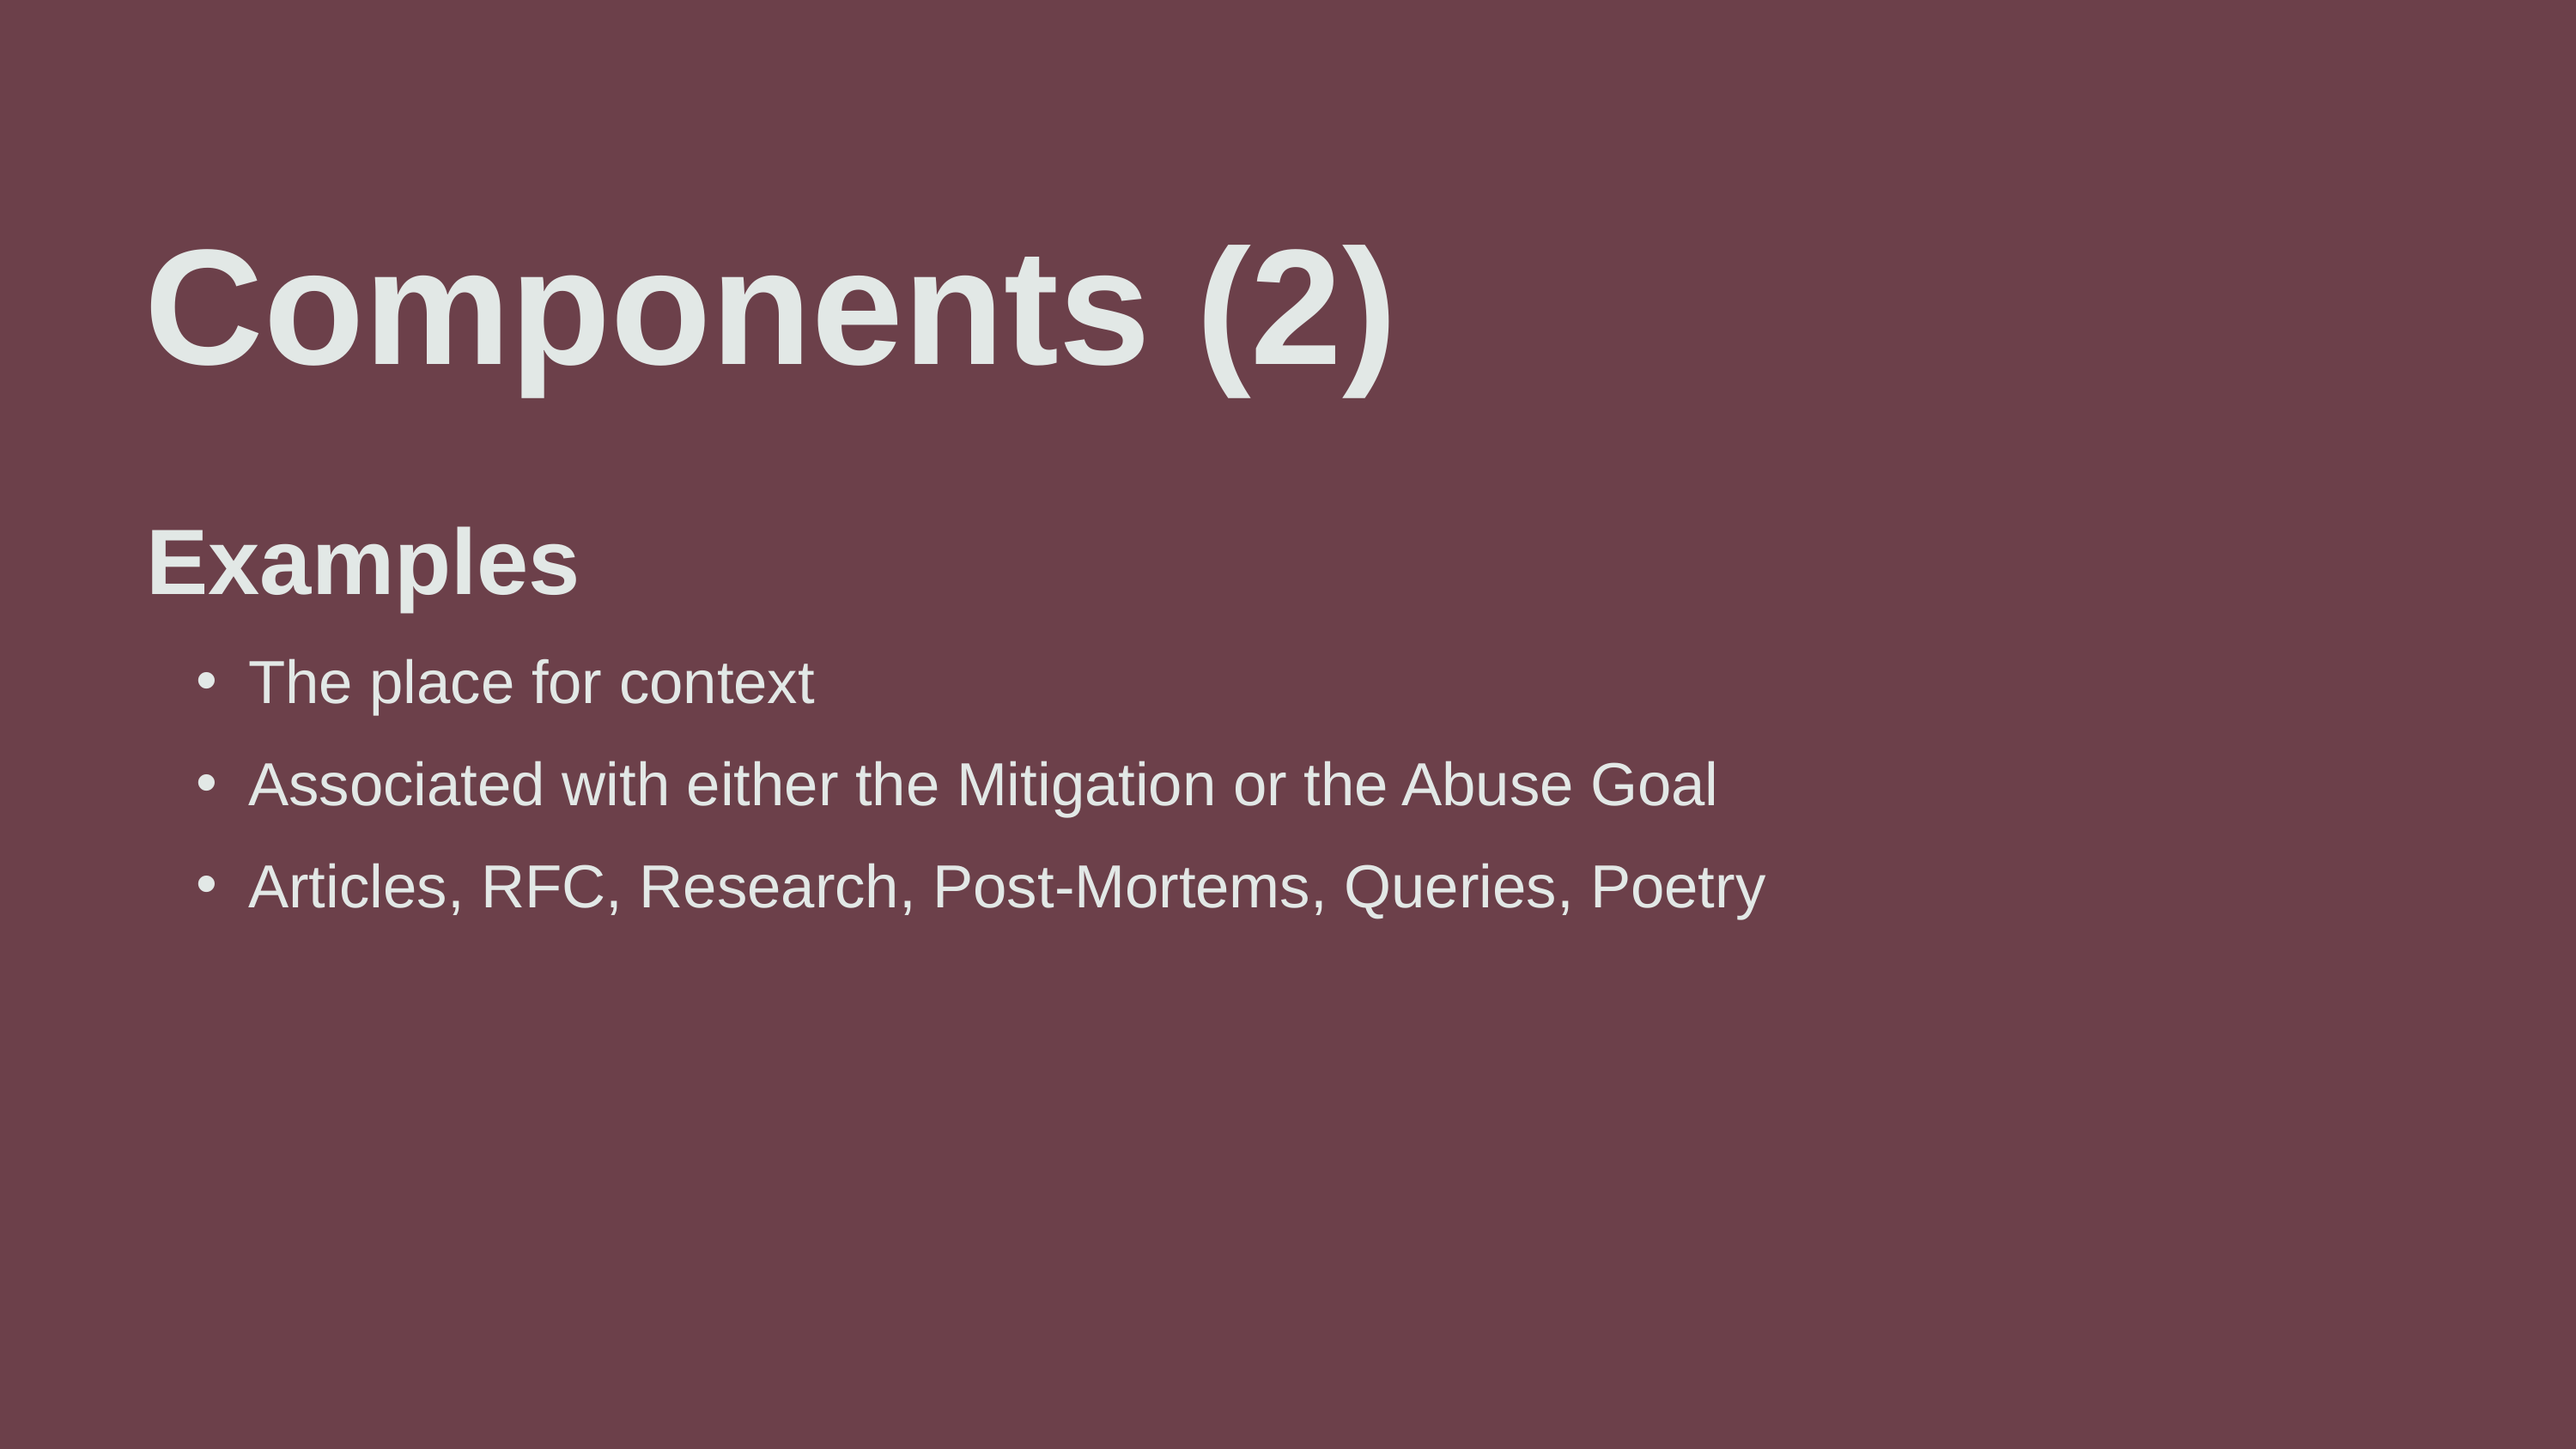

Components (2)
Examples
The place for context
Associated with either the Mitigation or the Abuse Goal
Articles, RFC, Research, Post-Mortems, Queries, Poetry